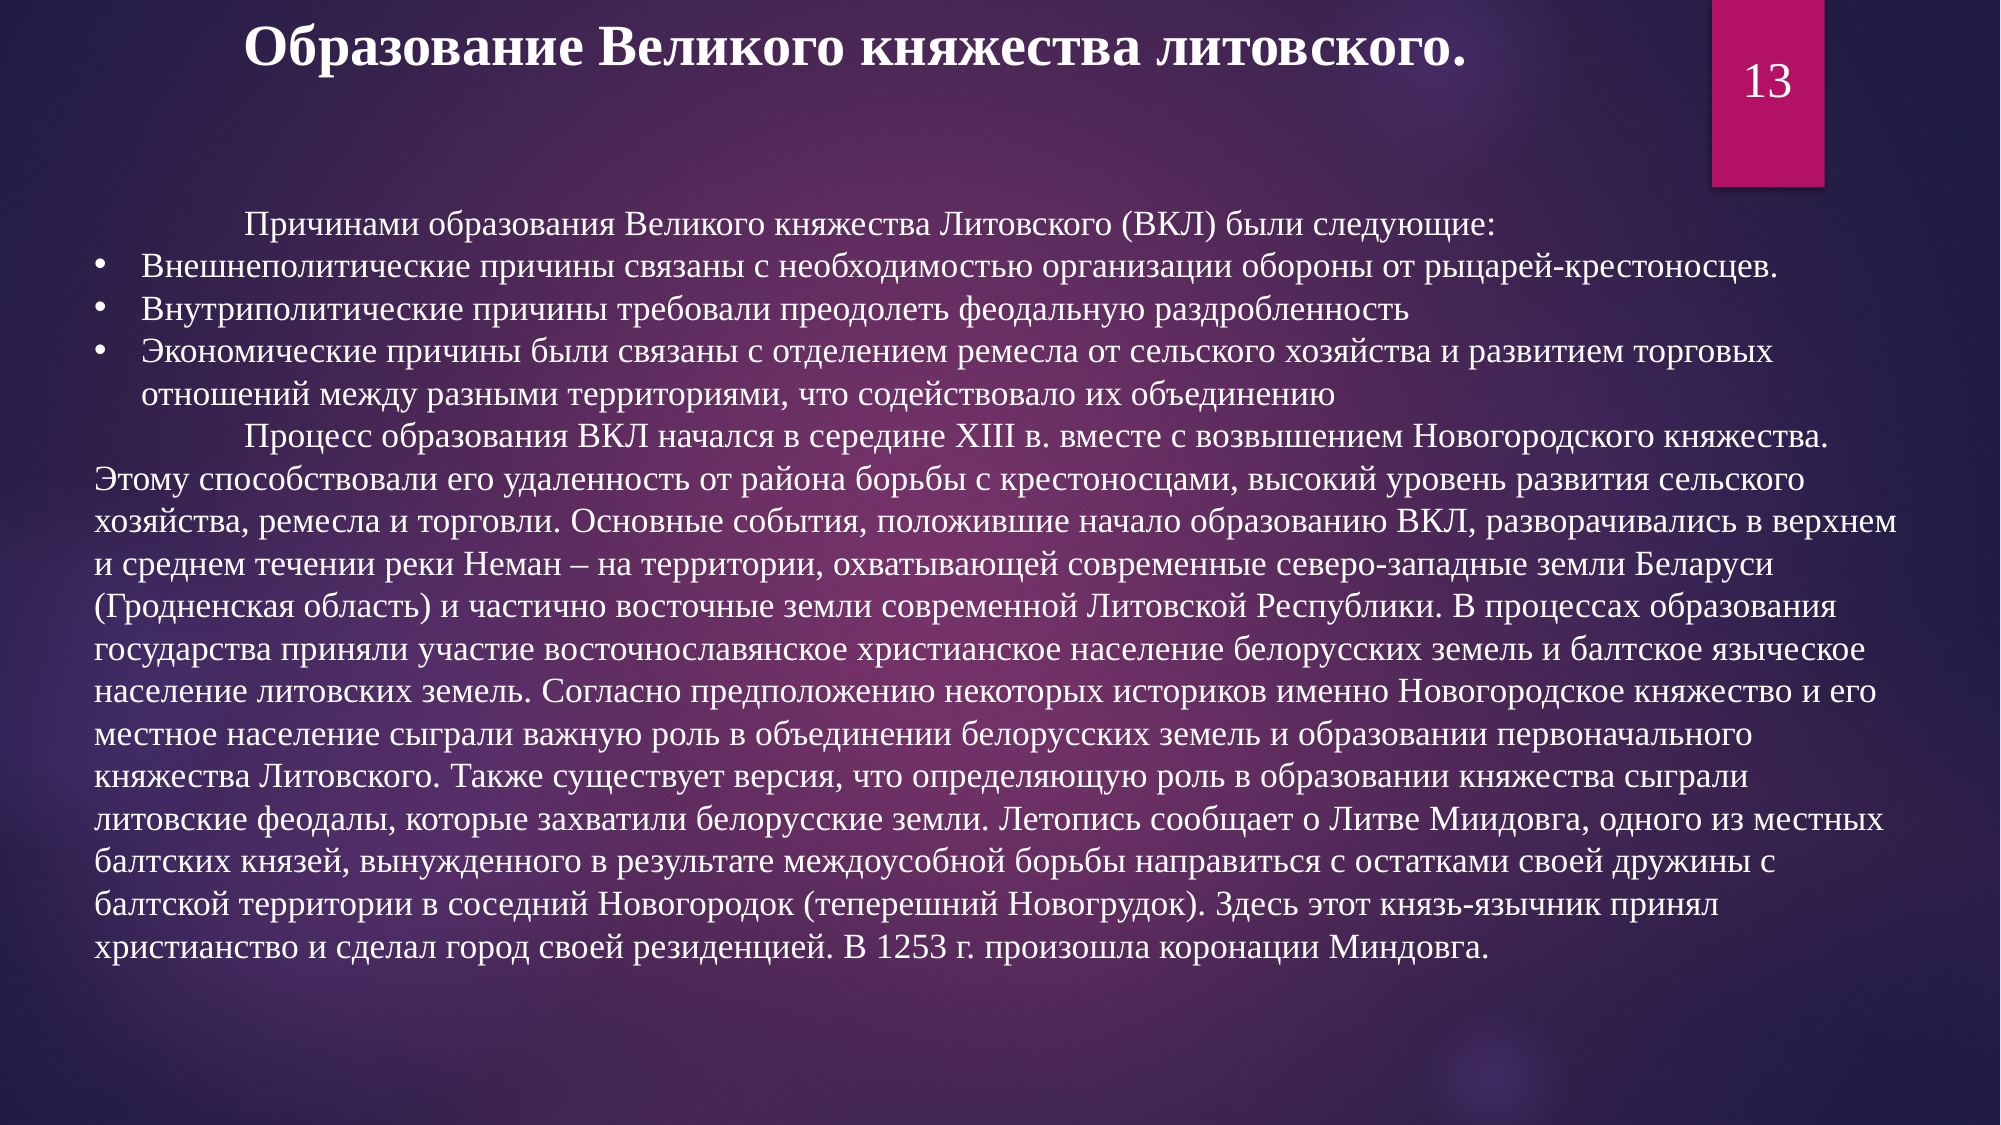

Образование Великого княжества литовского.
13
	Причинами образования Великого княжества Литовского (ВКЛ) были следующие:
Внешнеполитические причины связаны с необходимостью организации обороны от рыцарей-крестоносцев.
Внутриполитические причины требовали преодолеть феодальную раздробленность
Экономические причины были связаны с отделением ремесла от сельского хозяйства и развитием торговых отношений между разными территориями, что содействовало их объединению
	Процесс образования ВКЛ начался в середине XIII в. вместе с возвышением Новогородского княжества. Этому способствовали его удаленность от района борьбы с крестоносцами, высокий уровень развития сельского хозяйства, ремесла и торговли. Основные события, положившие начало образованию ВКЛ, разворачивались в верхнем и среднем течении реки Неман – на территории, охватывающей современные северо-западные земли Беларуси (Гродненская область) и частично восточные земли современной Литовской Республики. В процессах образования государства приняли участие восточнославянское христианское население белорусских земель и балтское языческое население литовских земель. Согласно предположению некоторых историков именно Новогородское княжество и его местное население сыграли важную роль в объединении белорусских земель и образовании первоначального княжества Литовского. Также существует версия, что определяющую роль в образовании княжества сыграли литовские феодалы, которые захватили белорусские земли. Летопись сообщает о Литве Миидовга, одного из местных балтских князей, вынужденного в результате междоусобной борьбы направиться с остатками своей дружины с балтской территории в соседний Новогородок (теперешний Новогрудок). Здесь этот князь-язычник принял христианство и сделал город своей резиденцией. В 1253 г. произошла коронации Миндовга.